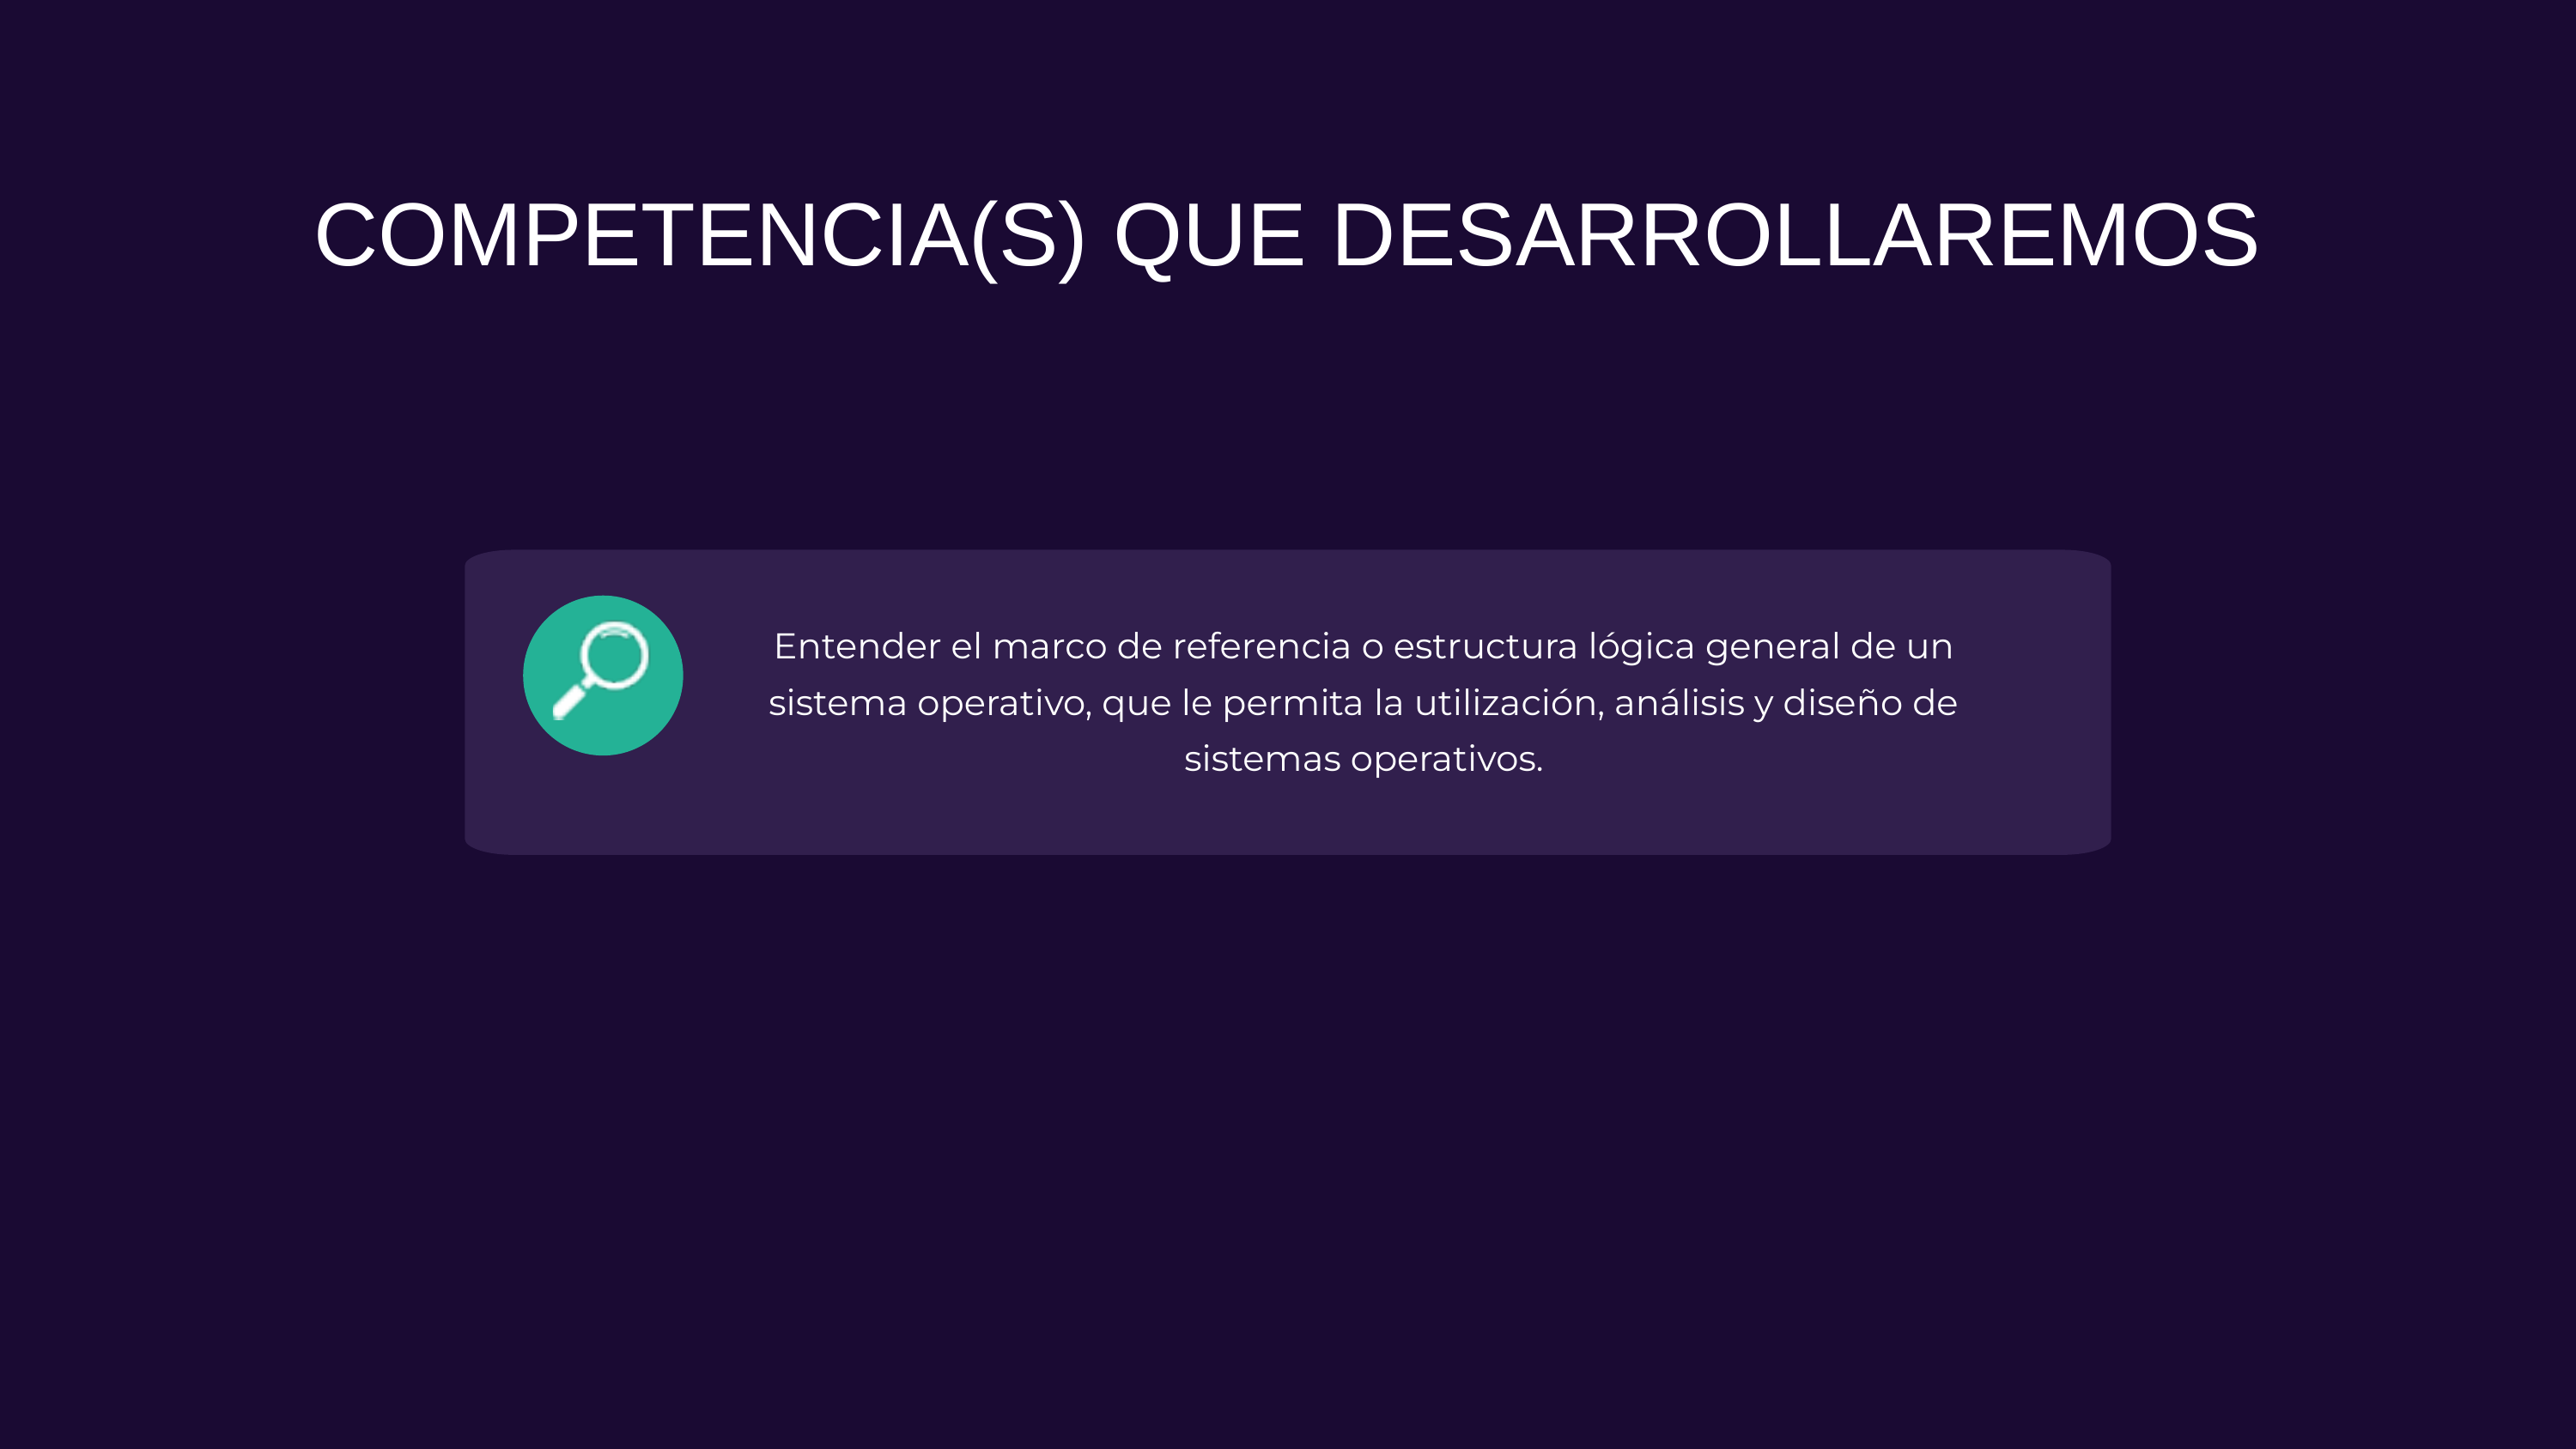

COMPETENCIA(S) QUE DESARROLLAREMOS

Entender el marco de referencia o estructura lógica general de un sistema operativo, que le permita la utilización, análisis y diseño de sistemas operativos.

En el programa del curso encontrarás la competencia o competencias que debe cumplir el curso que estás impartiendo.
Colocala(s) en este apartado